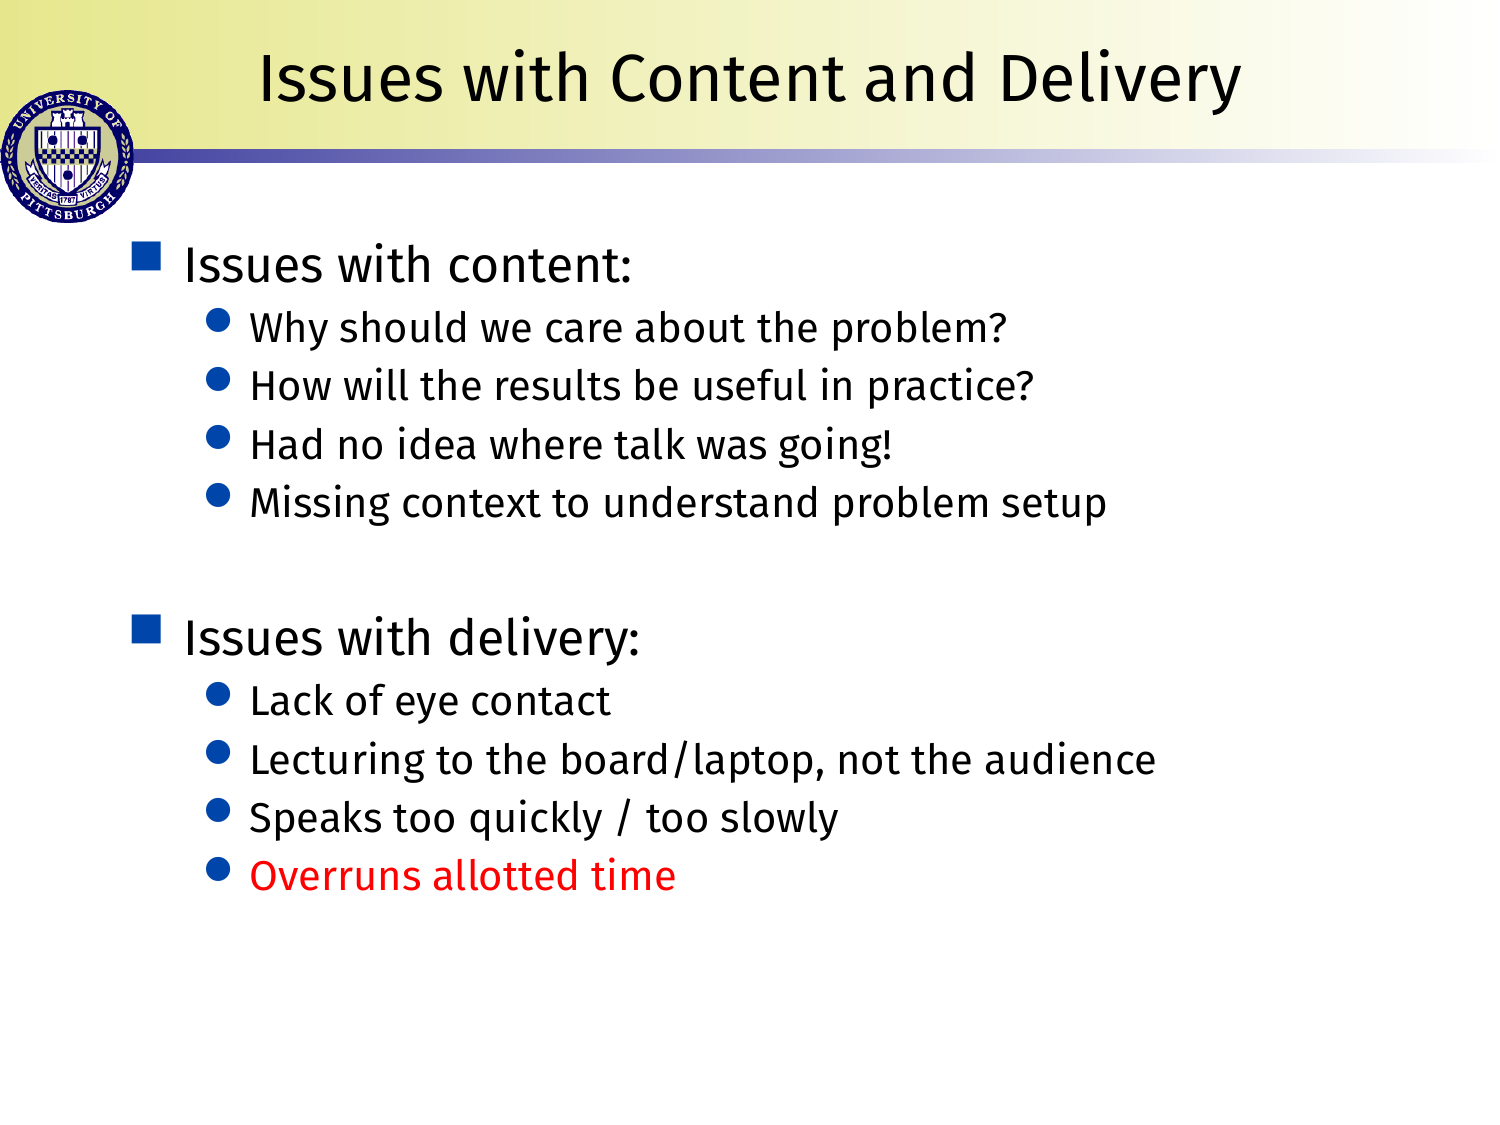

# Issues with Content and Delivery
Issues with content:
Why should we care about the problem?
How will the results be useful in practice?
Had no idea where talk was going!
Missing context to understand problem setup

Issues with delivery:
Lack of eye contact
Lecturing to the board/laptop, not the audience
Speaks too quickly / too slowly
Overruns allotted time